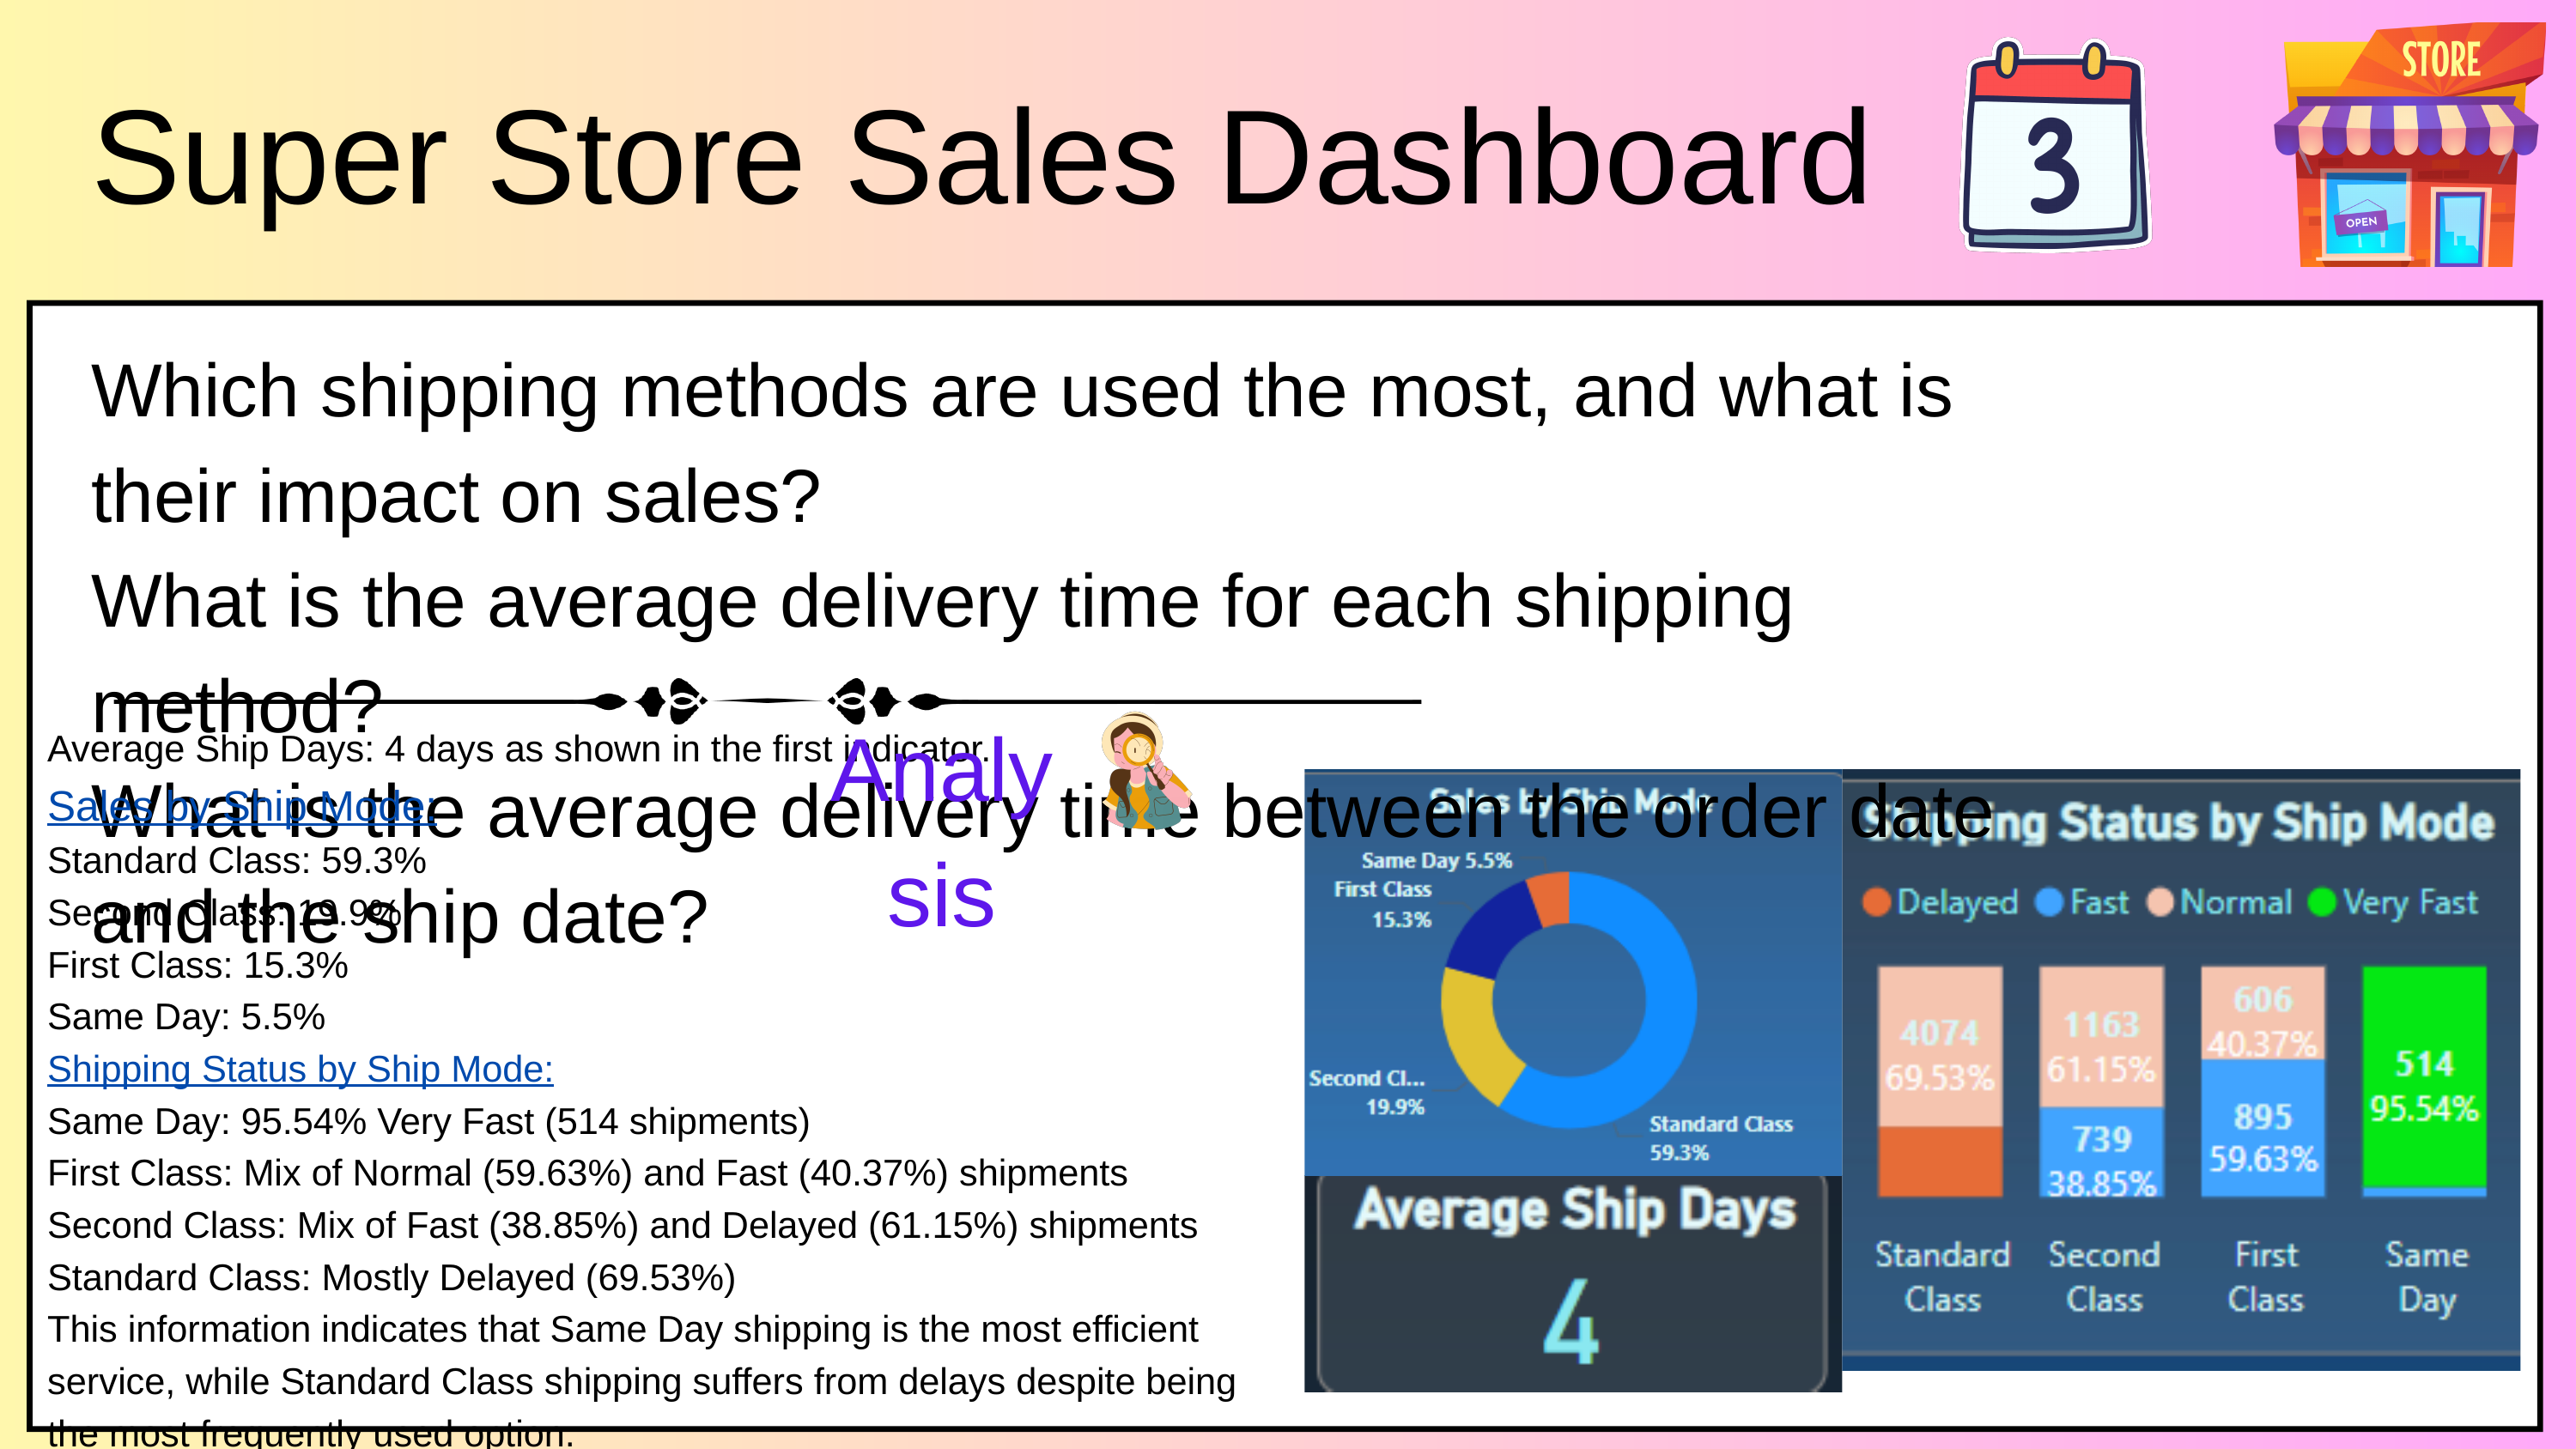

Super Store Sales Dashboard

Which shipping methods are used the most, and what is their impact on sales?
What is the average delivery time for each shipping method?
What is the average delivery time between the order date and the ship date?

Analysis
Average Ship Days: 4 days as shown in the first indicator.
Sales by Ship Mode:
Standard Class: 59.3%
Second Class: 19.9%
First Class: 15.3%
Same Day: 5.5%
Shipping Status by Ship Mode:
Same Day: 95.54% Very Fast (514 shipments)
First Class: Mix of Normal (59.63%) and Fast (40.37%) shipments
Second Class: Mix of Fast (38.85%) and Delayed (61.15%) shipments
Standard Class: Mostly Delayed (69.53%)
This information indicates that Same Day shipping is the most efficient service, while Standard Class shipping suffers from delays despite being the most frequently used option.